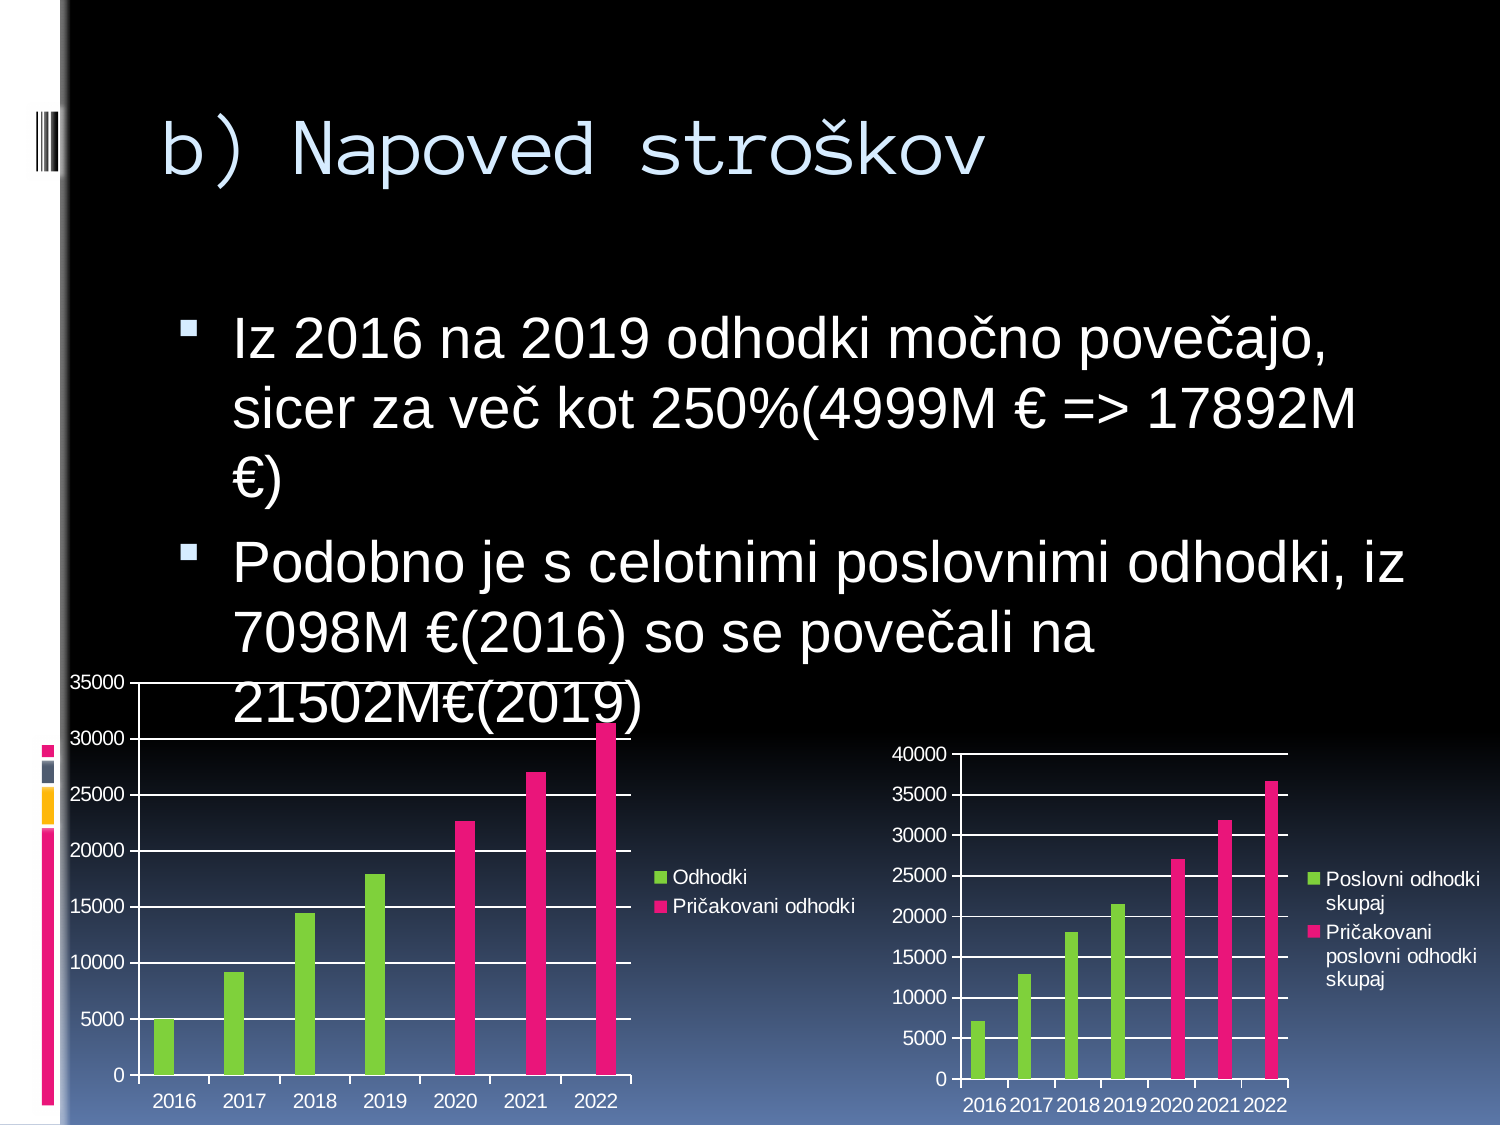

# b) Napoved stroškov
Iz 2016 na 2019 odhodki močno povečajo, sicer za več kot 250%(4999M € => 17892M €)
Podobno je s celotnimi poslovnimi odhodki, iz 7098M €(2016) so se povečali na 21502M€(2019)

### Chart

| Category | Odhodki | Pričakovani odhodki |
|---|---|---|
| 2016 | 4999.32 | None |
| 2017 | 9182.21 | None |
| 2018 | 14461.25 | None |
| 2019 | 17892.05 | None |
| 2020 | None | 22623.015 |
| 2021 | None | 27018.738 |
| 2022 | None | 31414.461000000003 |

### Chart

| Category | Poslovni odhodki skupaj | Pričakovani poslovni odhodki skupaj |
|---|---|---|
| 2016 | 7098.11 | None |
| 2017 | 12893.23 | None |
| 2018 | 18139.04 | None |
| 2019 | 21502.04 | None |
| 2020 | None | 27022.505000000005 |
| 2021 | None | 31868.265 |
| 2022 | None | 36714.025 |